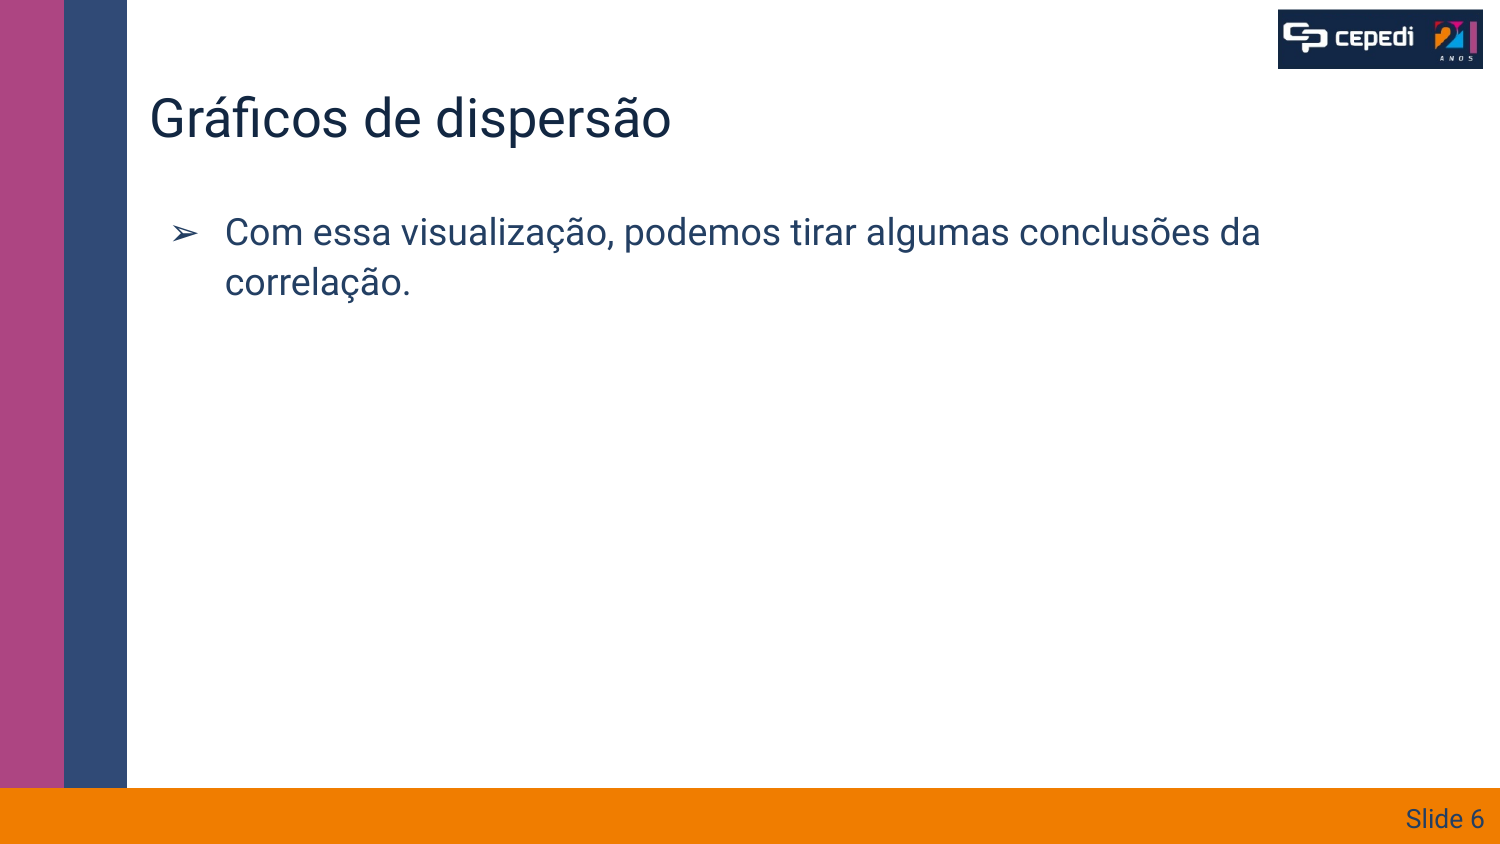

# Gráficos de dispersão
Com essa visualização, podemos tirar algumas conclusões da correlação.

Slide 6